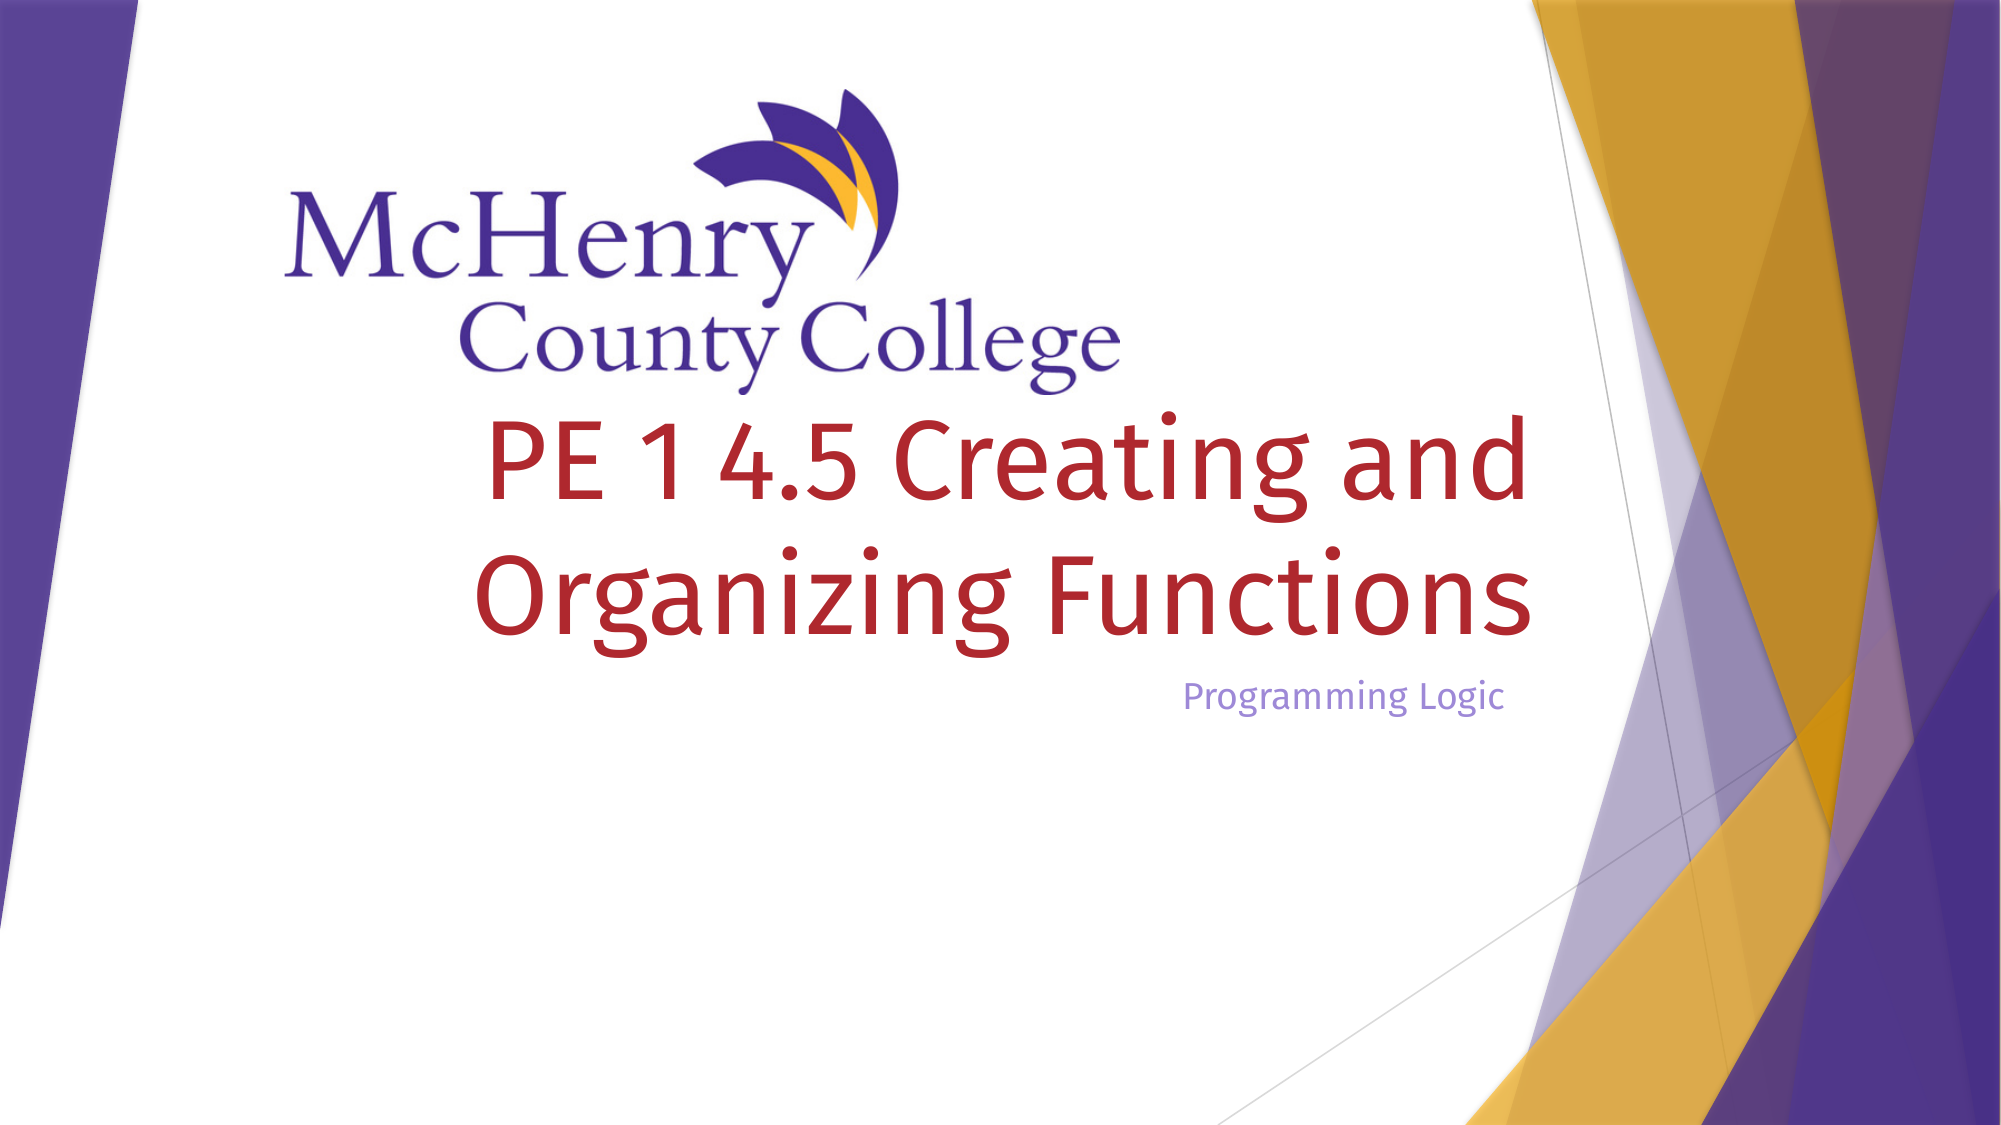

# PE 1 4.5 Creating and Organizing Functions
Programming Logic